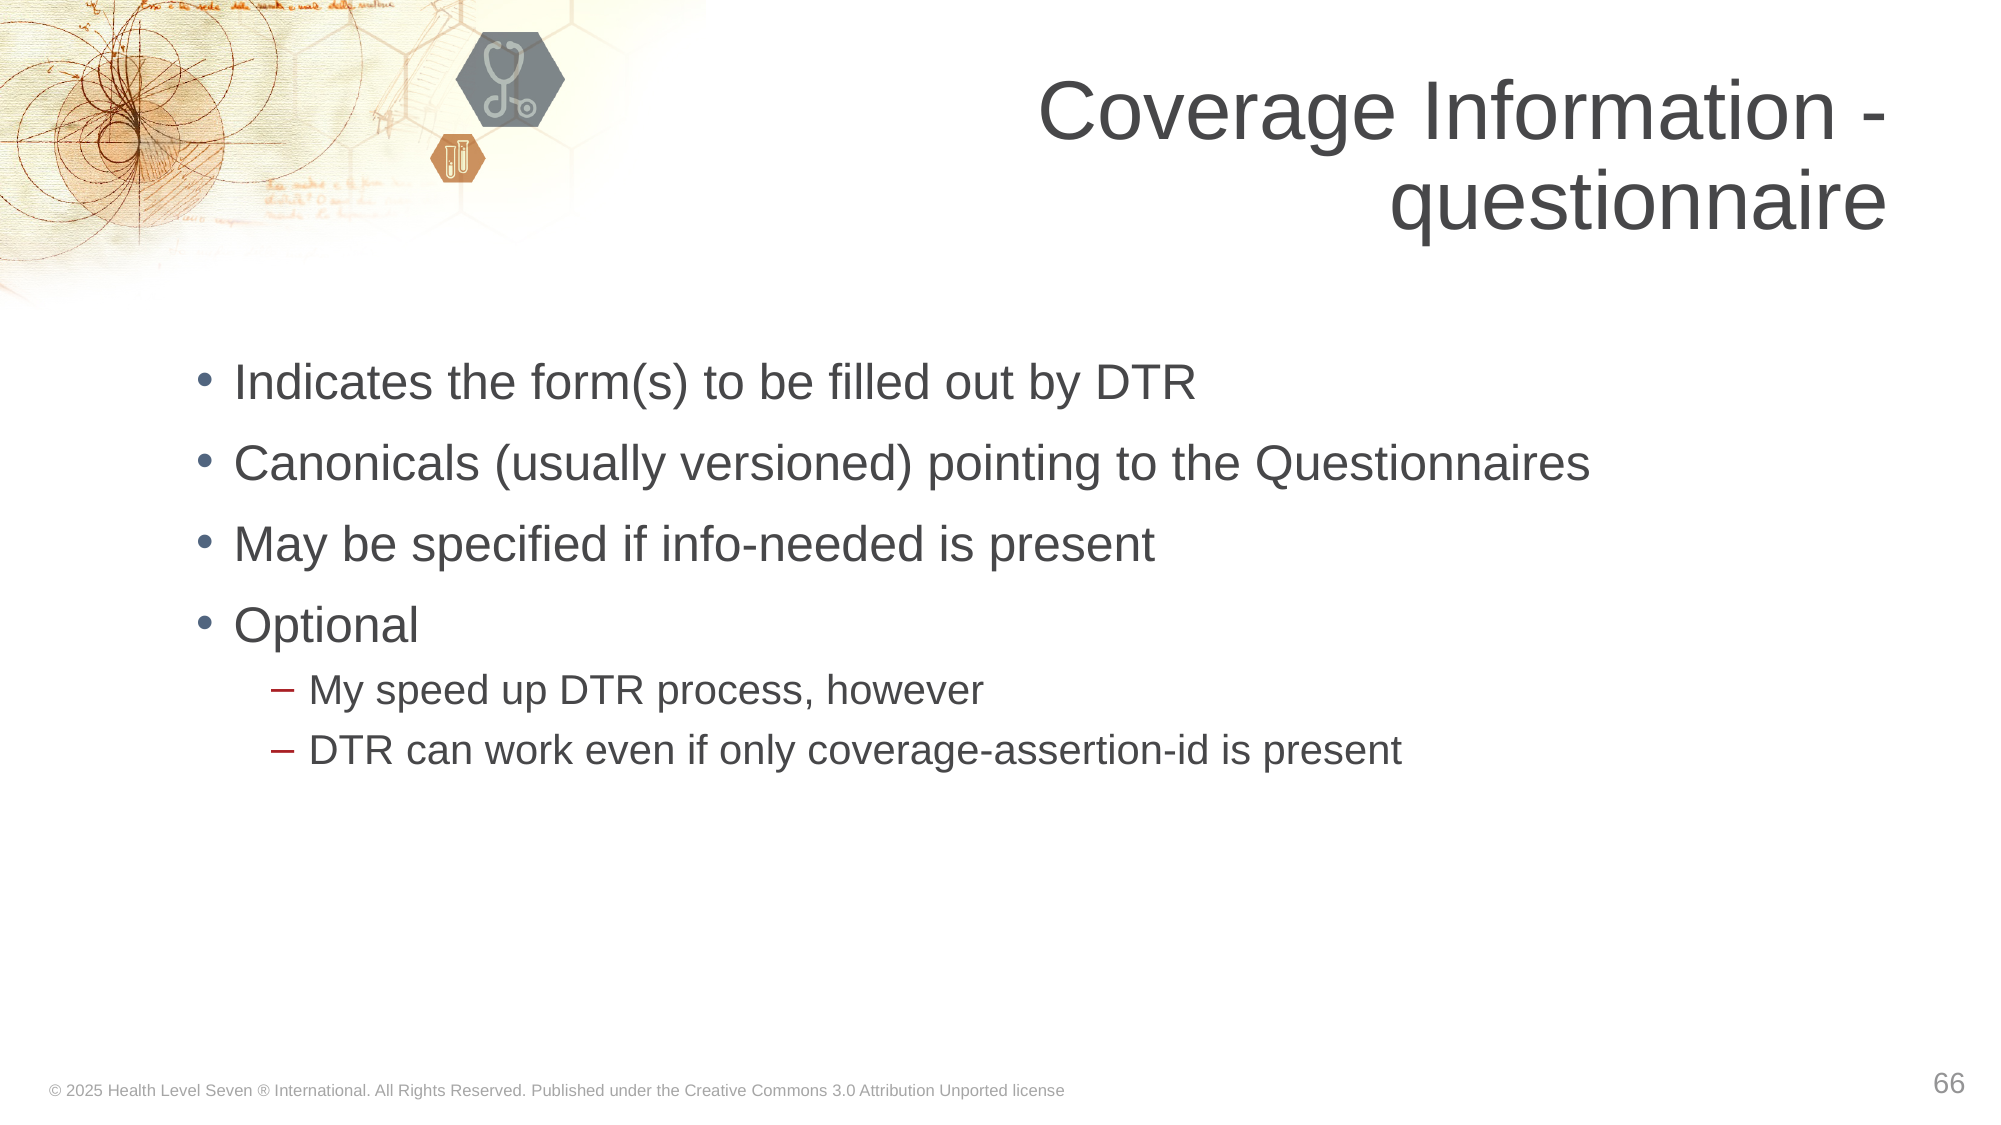

# Coverage Information - questionnaire
Indicates the form(s) to be filled out by DTR
Canonicals (usually versioned) pointing to the Questionnaires
May be specified if info-needed is present
Optional
My speed up DTR process, however
DTR can work even if only coverage-assertion-id is present
66